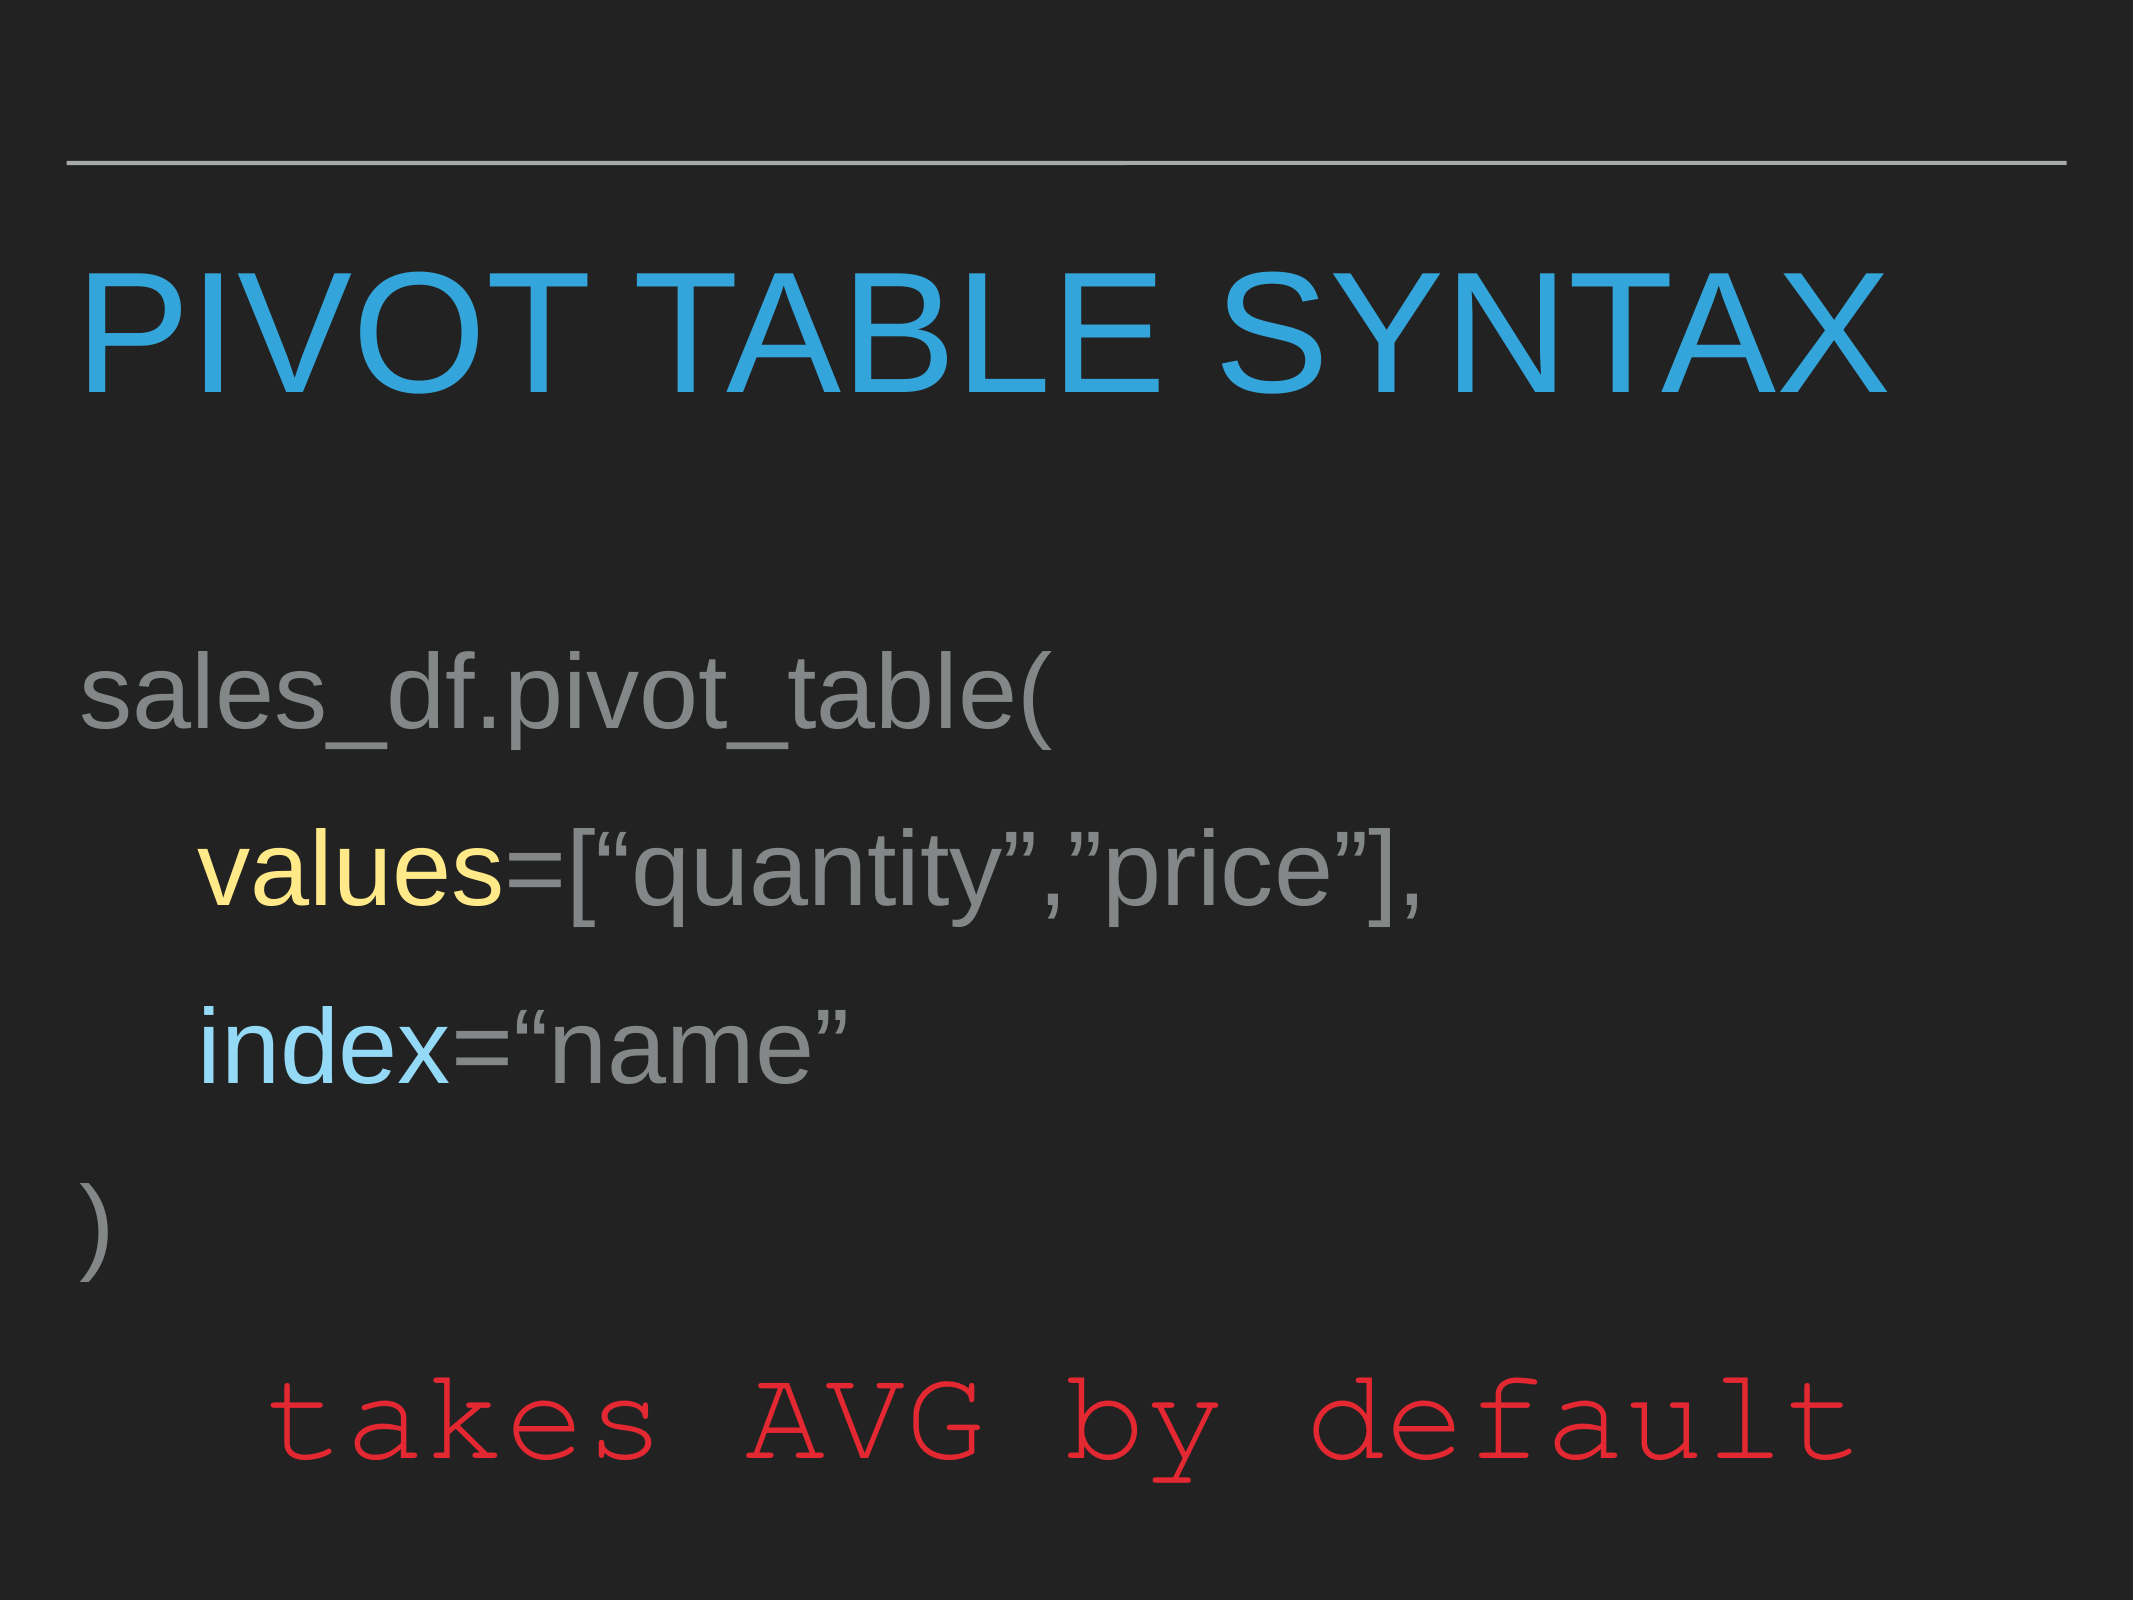

# Pivot table syntax
sales_df.pivot_table(
    values=[“quantity”,”price”],
    index=“name”
)
takes AVG by default